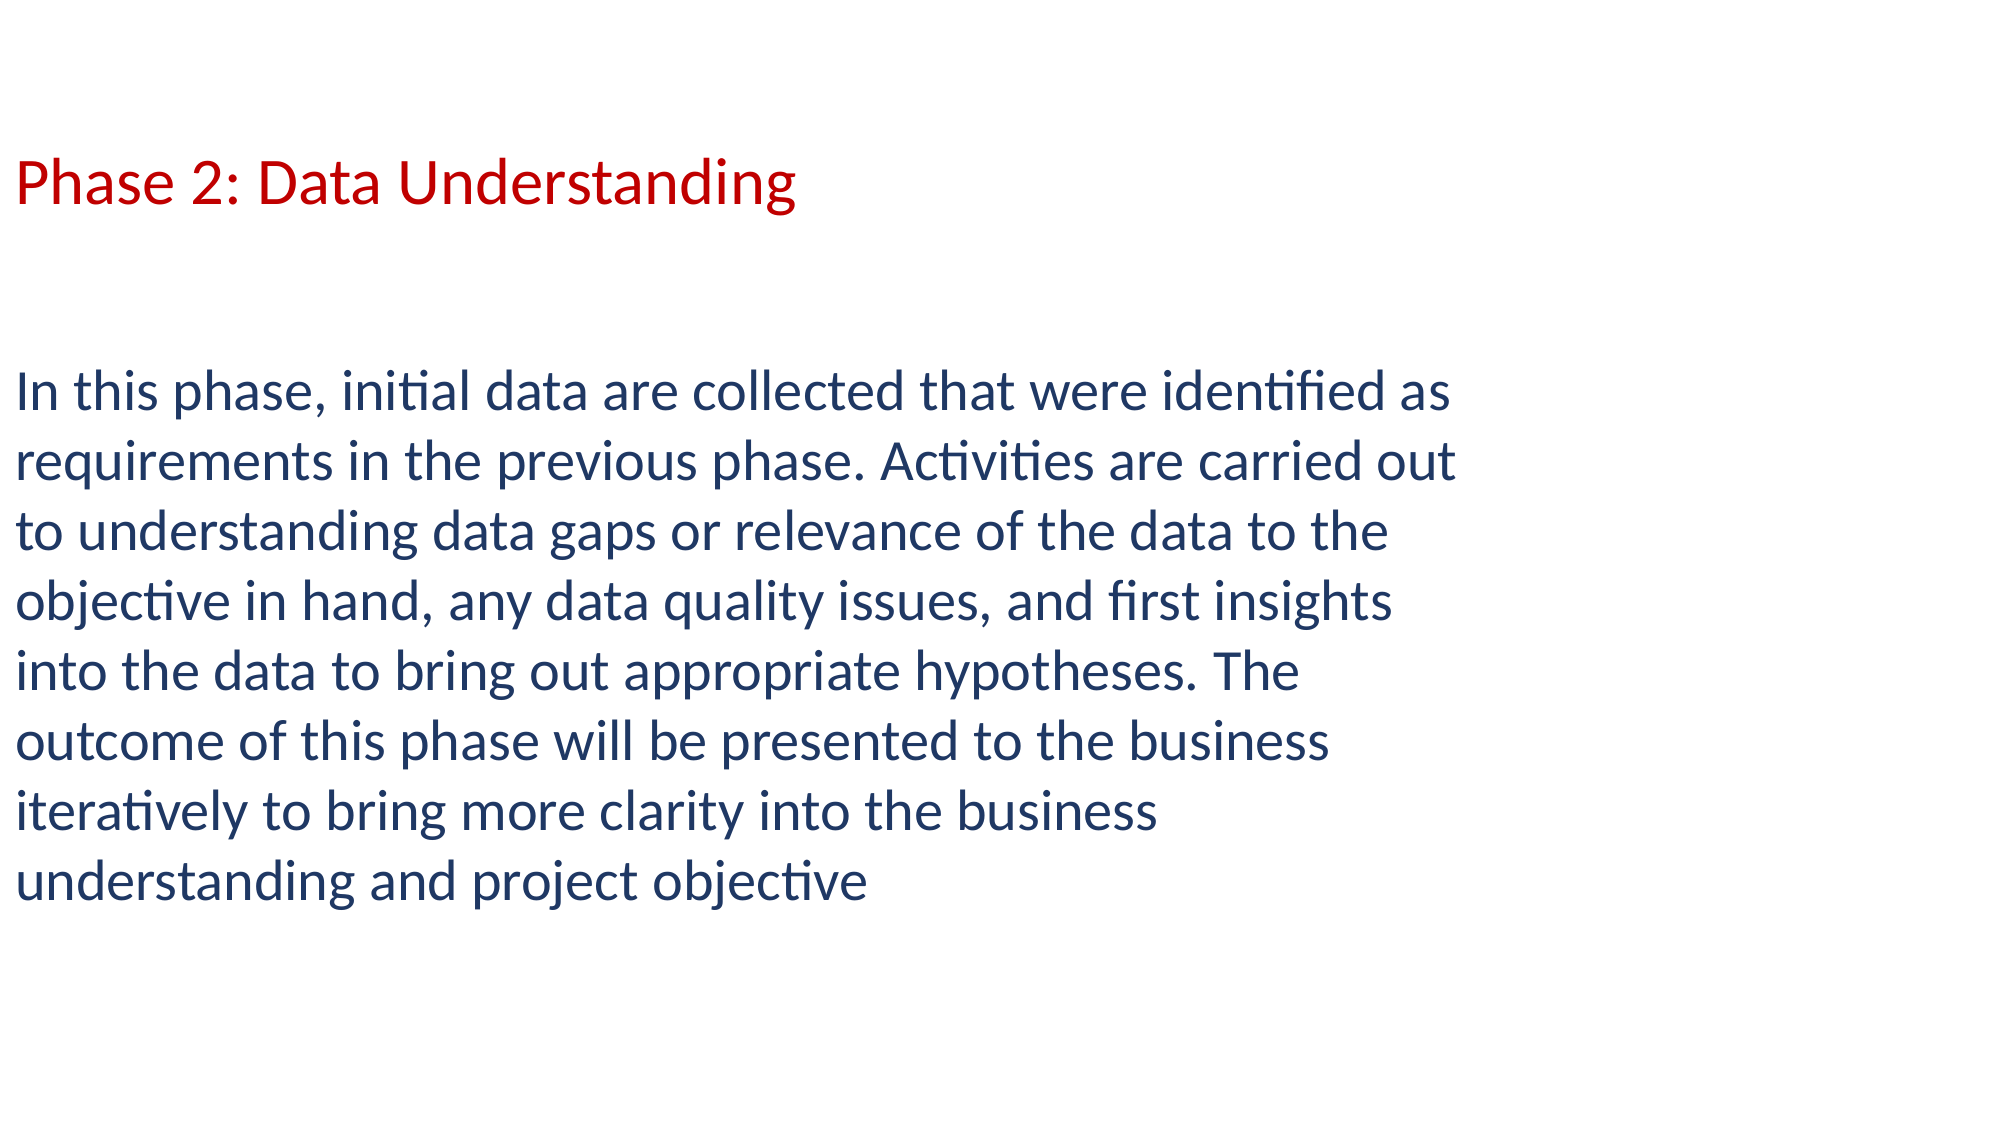

Phase 2: Data Understanding

In this phase, initial data are collected that were identified as requirements in the previous phase. Activities are carried out to understanding data gaps or relevance of the data to the objective in hand, any data quality issues, and first insights into the data to bring out appropriate hypotheses. The outcome of this phase will be presented to the business iteratively to bring more clarity into the business understanding and project objective